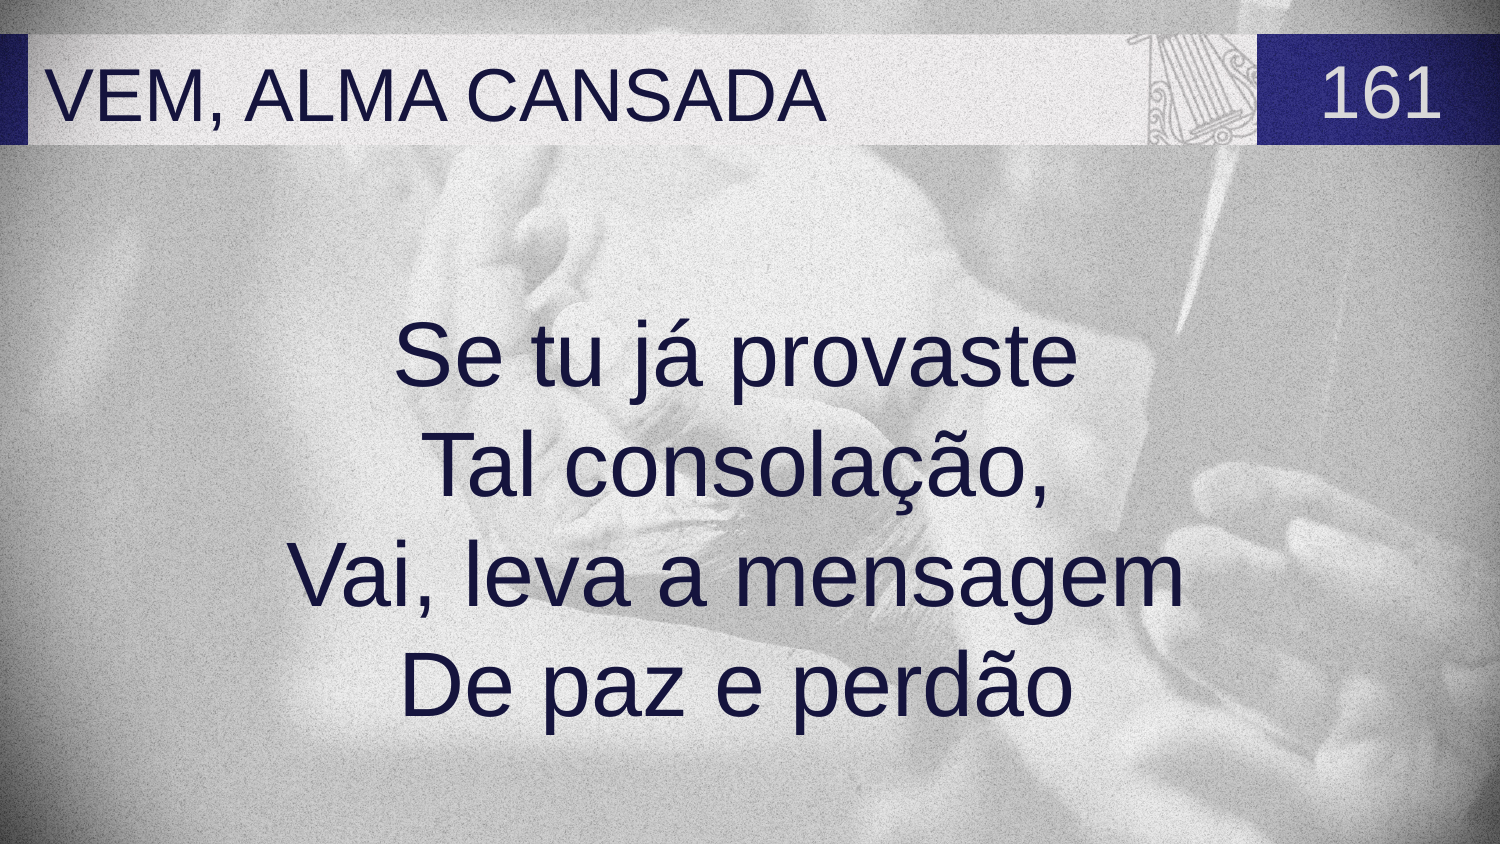

# VEM, ALMA CANSADA
161
Se tu já provaste
Tal consolação,
Vai, leva a mensagem
De paz e perdão